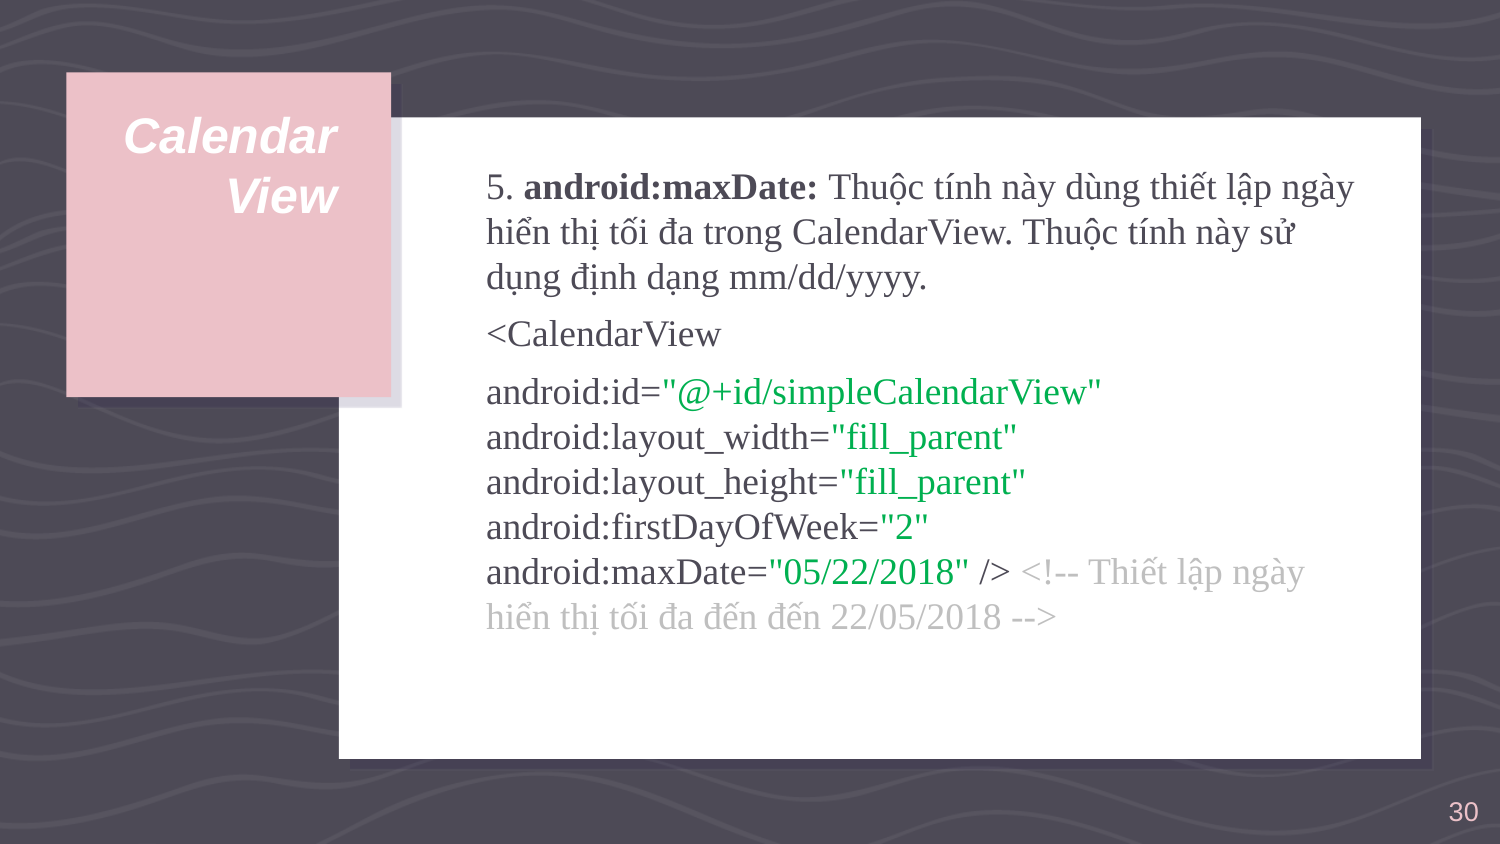

# CalendarView
5. android:maxDate: Thuộc tính này dùng thiết lập ngày hiển thị tối đa trong CalendarView. Thuộc tính này sử dụng định dạng mm/dd/yyyy.
<CalendarView
android:id="@+id/simpleCalendarView" android:layout_width="fill_parent" android:layout_height="fill_parent" android:firstDayOfWeek="2" android:maxDate="05/22/2018" /> <!-- Thiết lập ngày hiển thị tối đa đến đến 22/05/2018 -->
30